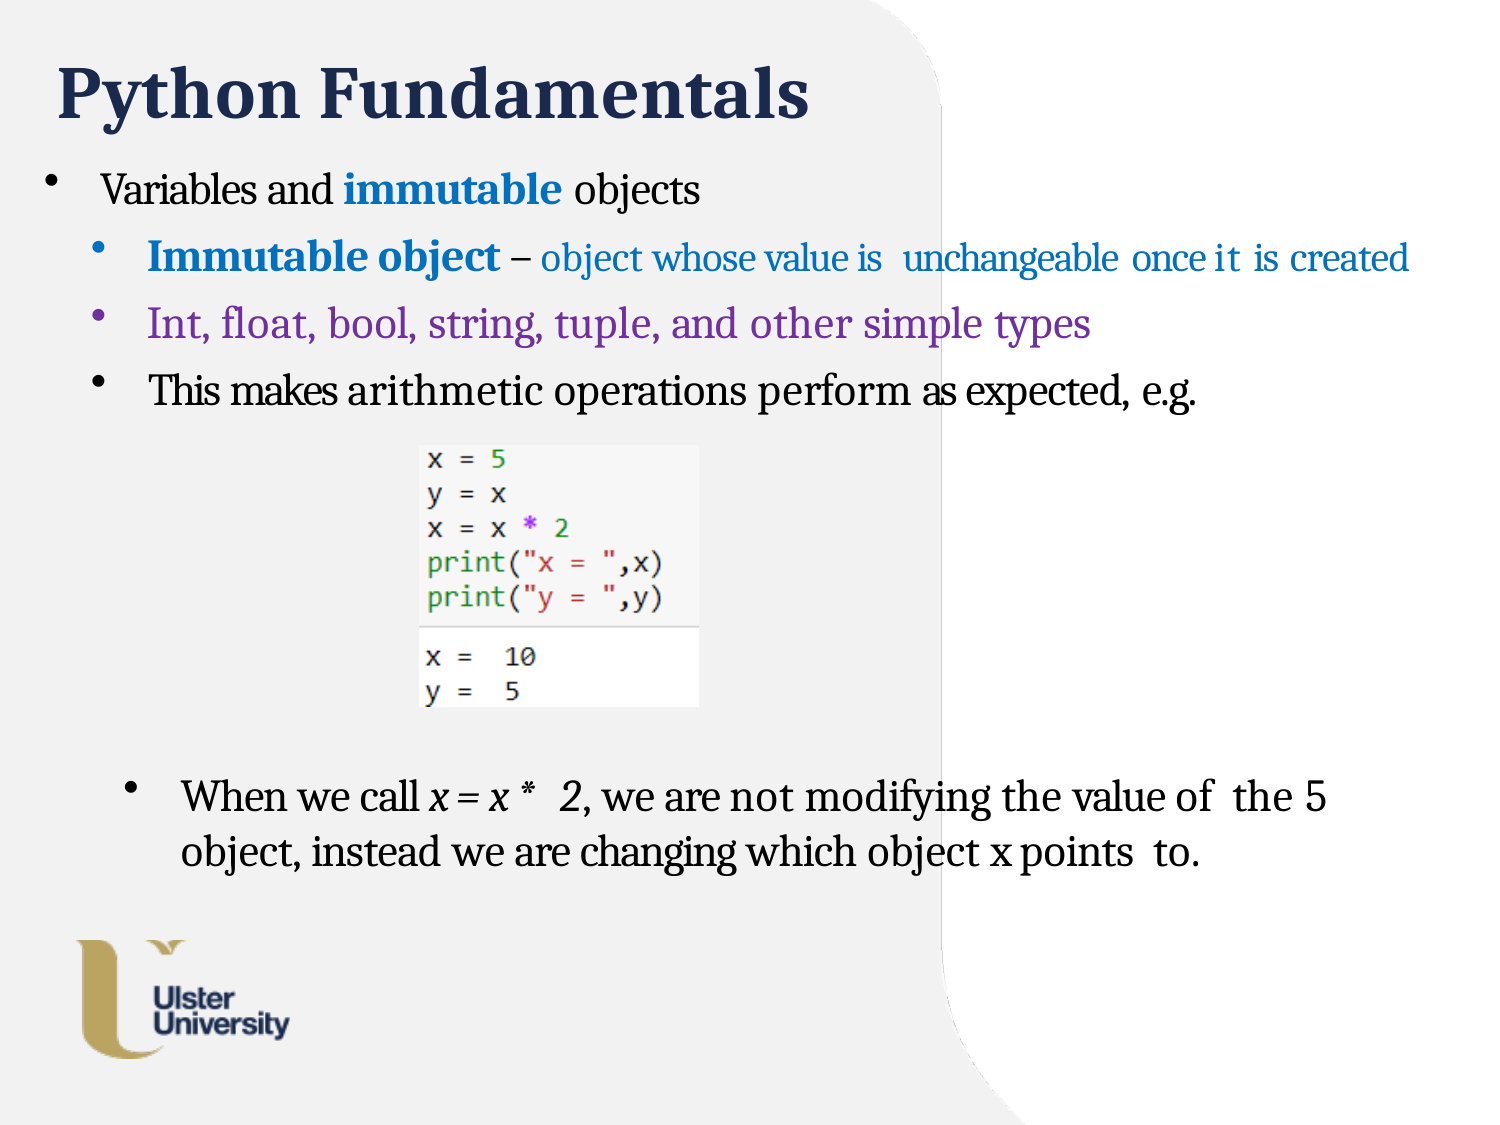

# Python Fundamentals
Variables and immutable objects
Immutable object – object whose value is  unchangeable  once it is created
Int, float, bool, string, tuple, and other simple types
This makes arithmetic operations perform as expected, e.g.

When we call x = x * 2, we are not modifying the value of  the 5 object, instead we are changing which object x points  to.